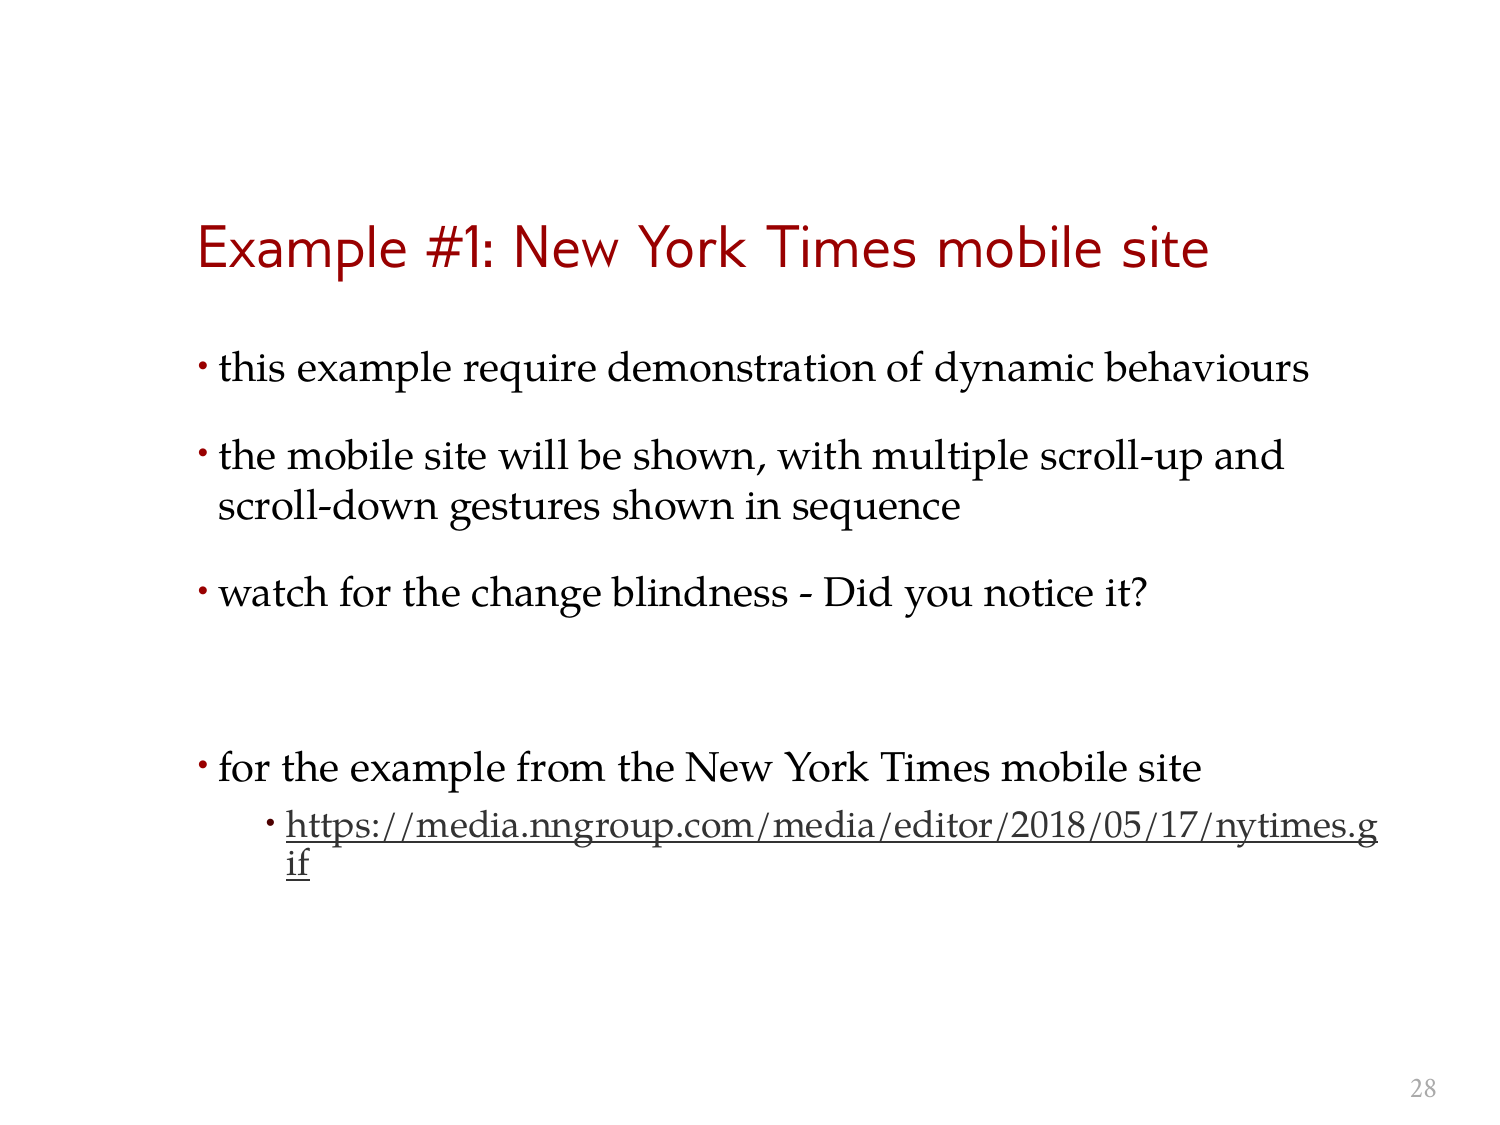

# Example #1: New York Times mobile site
this example require demonstration of dynamic behaviours
the mobile site will be shown, with multiple scroll-up and scroll-down gestures shown in sequence
watch for the change blindness - Did you notice it?

for the example from the New York Times mobile site
https://media.nngroup.com/media/editor/2018/05/17/nytimes.gif
28